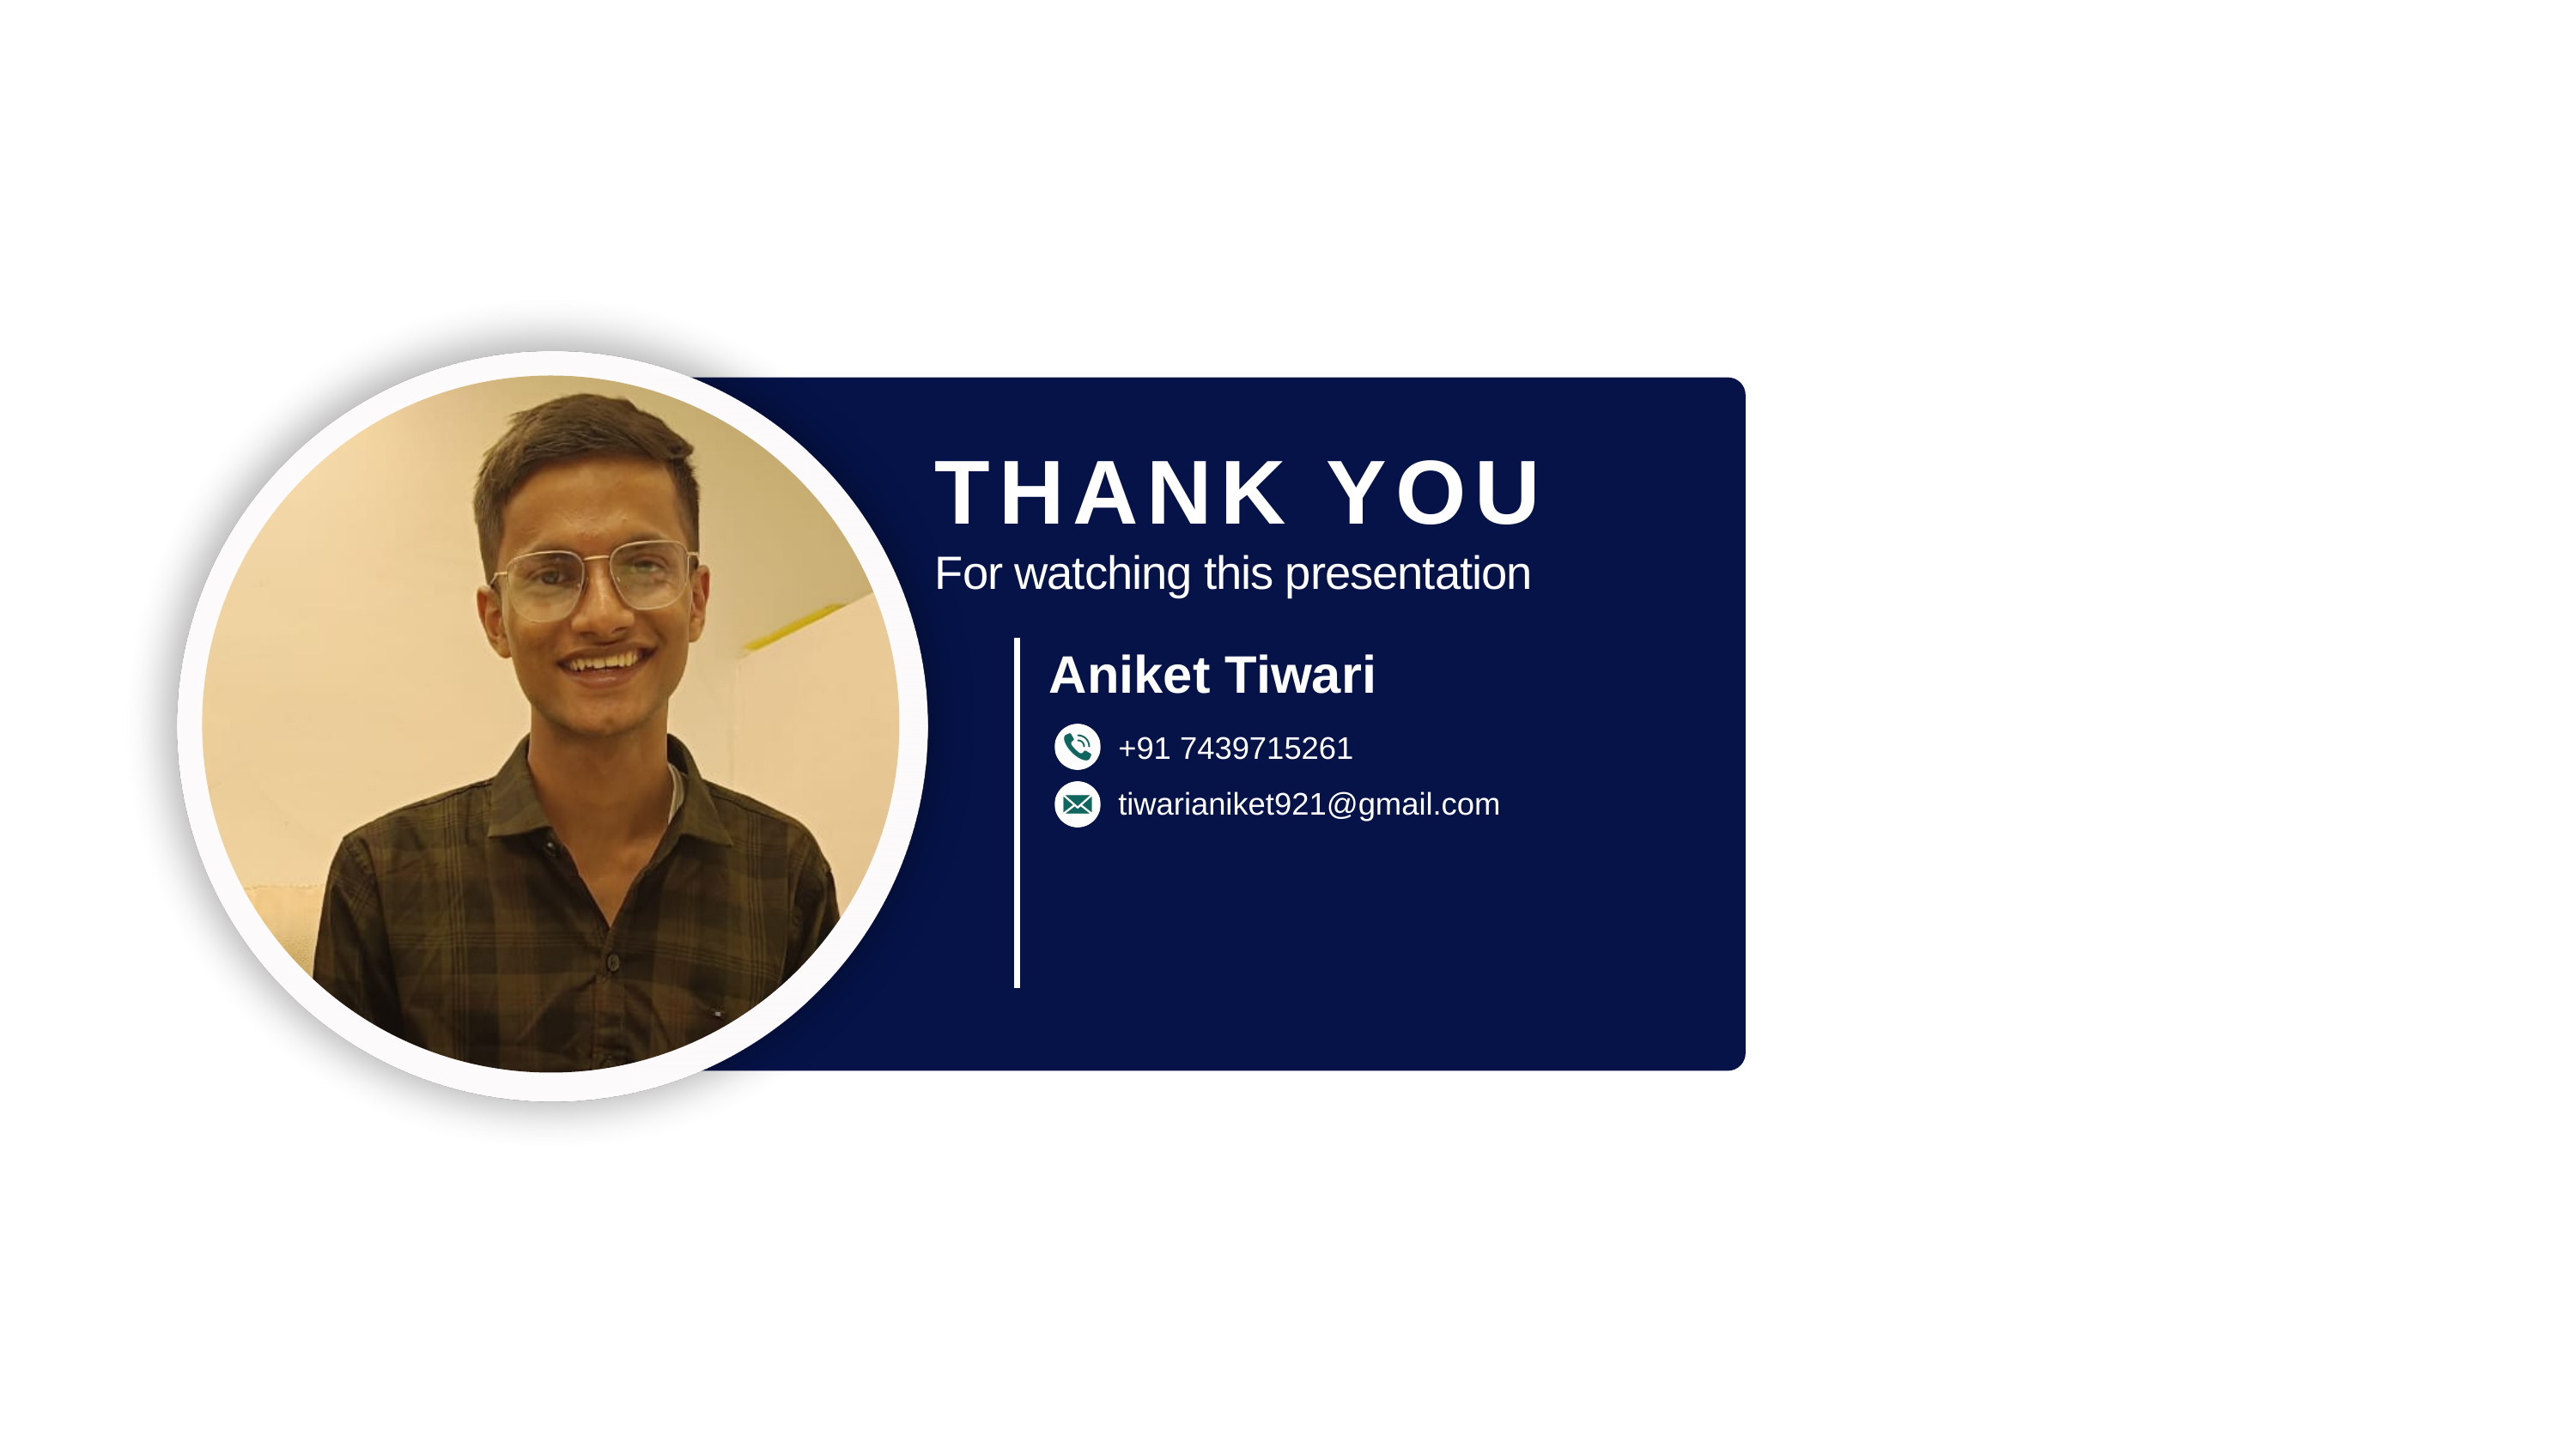

THANK YOU
For watching this presentation
Aniket Tiwari

+91 7439715261

tiwarianiket921@gmail.com